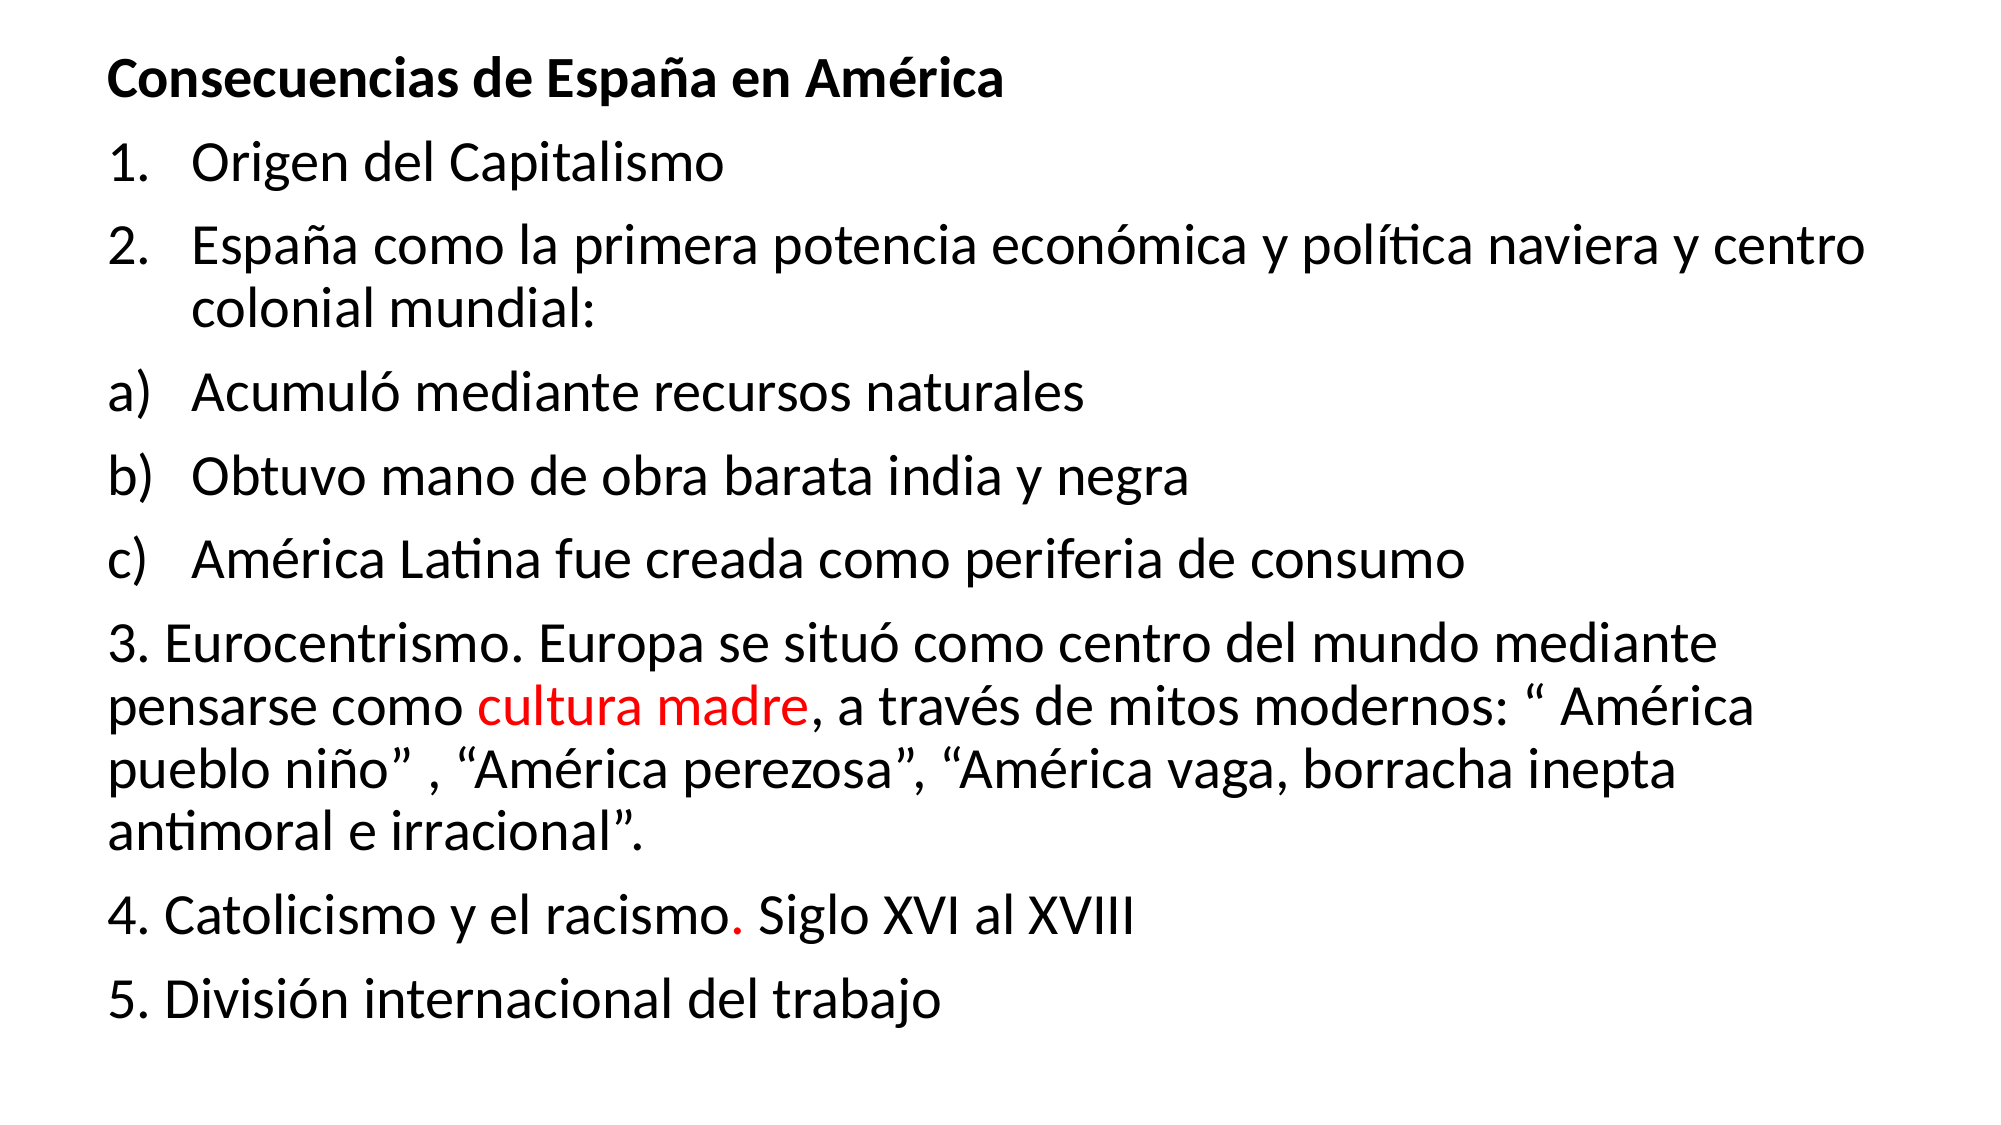

Consecuencias de España en América
Origen del Capitalismo
España como la primera potencia económica y política naviera y centro colonial mundial:
Acumuló mediante recursos naturales
Obtuvo mano de obra barata india y negra
América Latina fue creada como periferia de consumo
3. Eurocentrismo. Europa se situó como centro del mundo mediante pensarse como cultura madre, a través de mitos modernos: “ América pueblo niño” , “América perezosa”, “América vaga, borracha inepta antimoral e irracional”.
4. Catolicismo y el racismo. Siglo XVI al XVIII
5. División internacional del trabajo